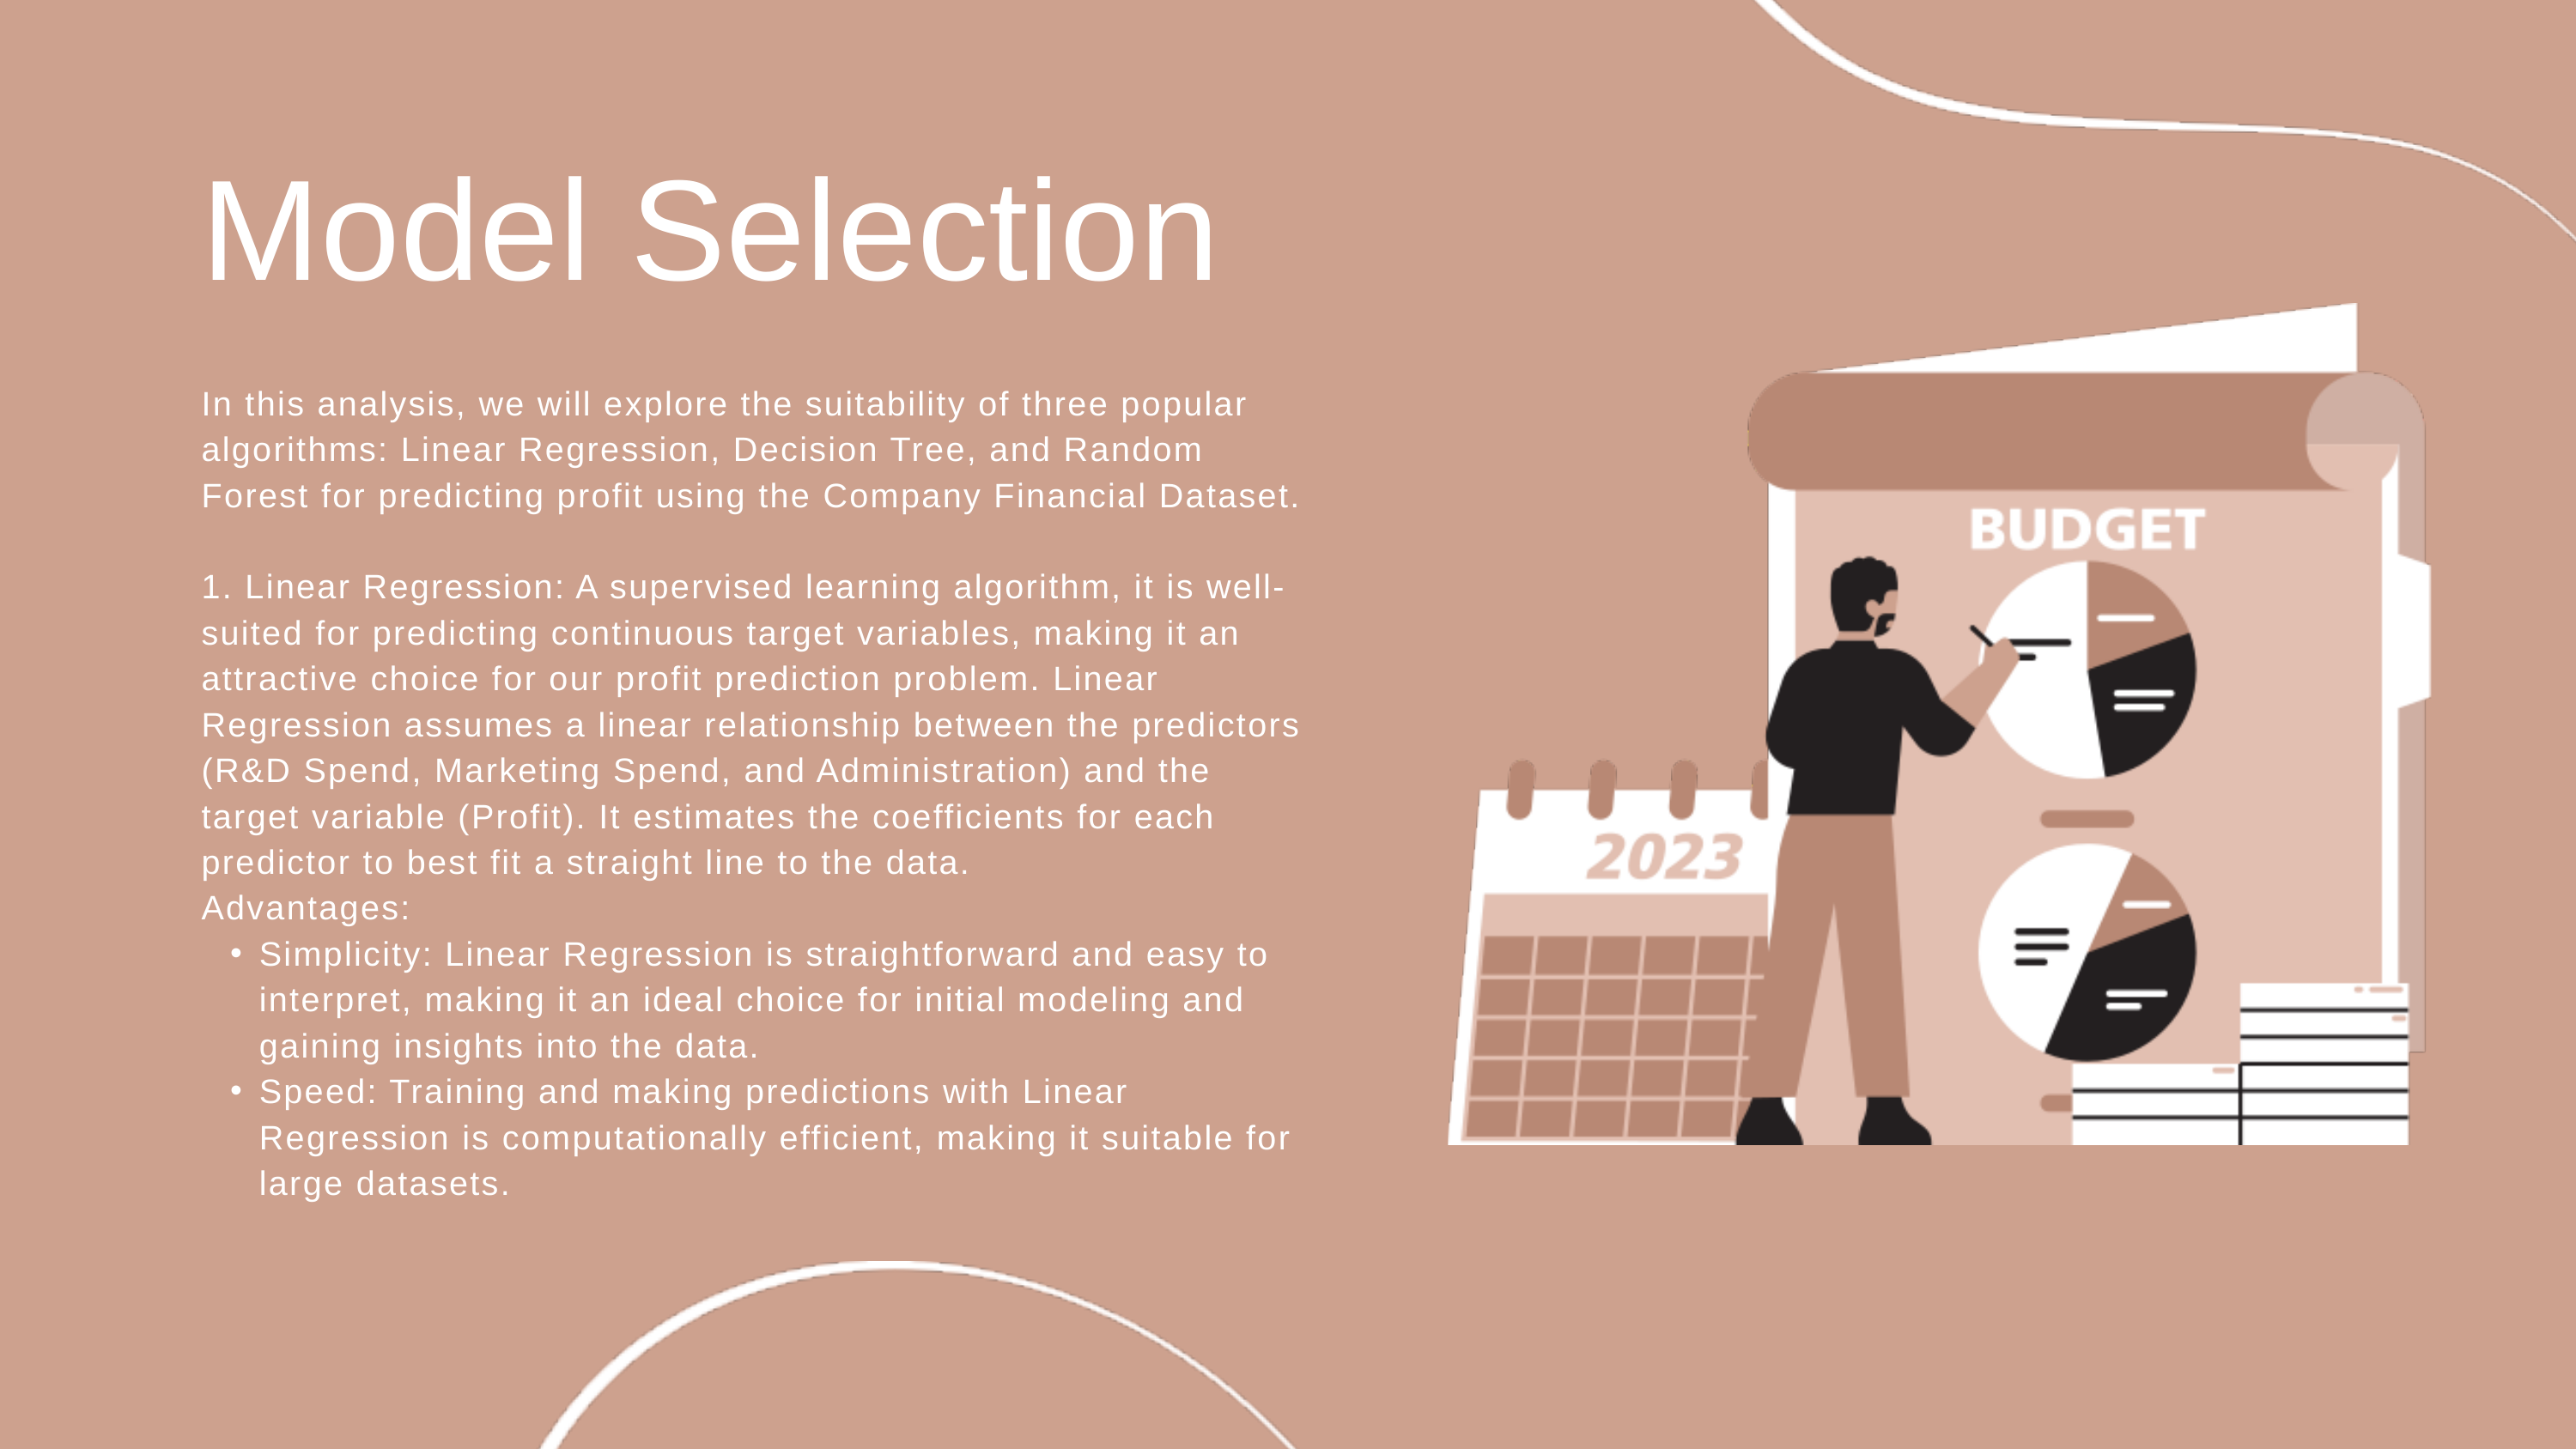

Model Selection

In this analysis, we will explore the suitability of three popular algorithms: Linear Regression, Decision Tree, and Random Forest for predicting profit using the Company Financial Dataset.

1. Linear Regression: A supervised learning algorithm, it is well-suited for predicting continuous target variables, making it an attractive choice for our profit prediction problem. Linear Regression assumes a linear relationship between the predictors (R&D Spend, Marketing Spend, and Administration) and the target variable (Profit). It estimates the coefficients for each predictor to best fit a straight line to the data.
Advantages:
Simplicity: Linear Regression is straightforward and easy to interpret, making it an ideal choice for initial modeling and gaining insights into the data.
Speed: Training and making predictions with Linear Regression is computationally efficient, making it suitable for large datasets.